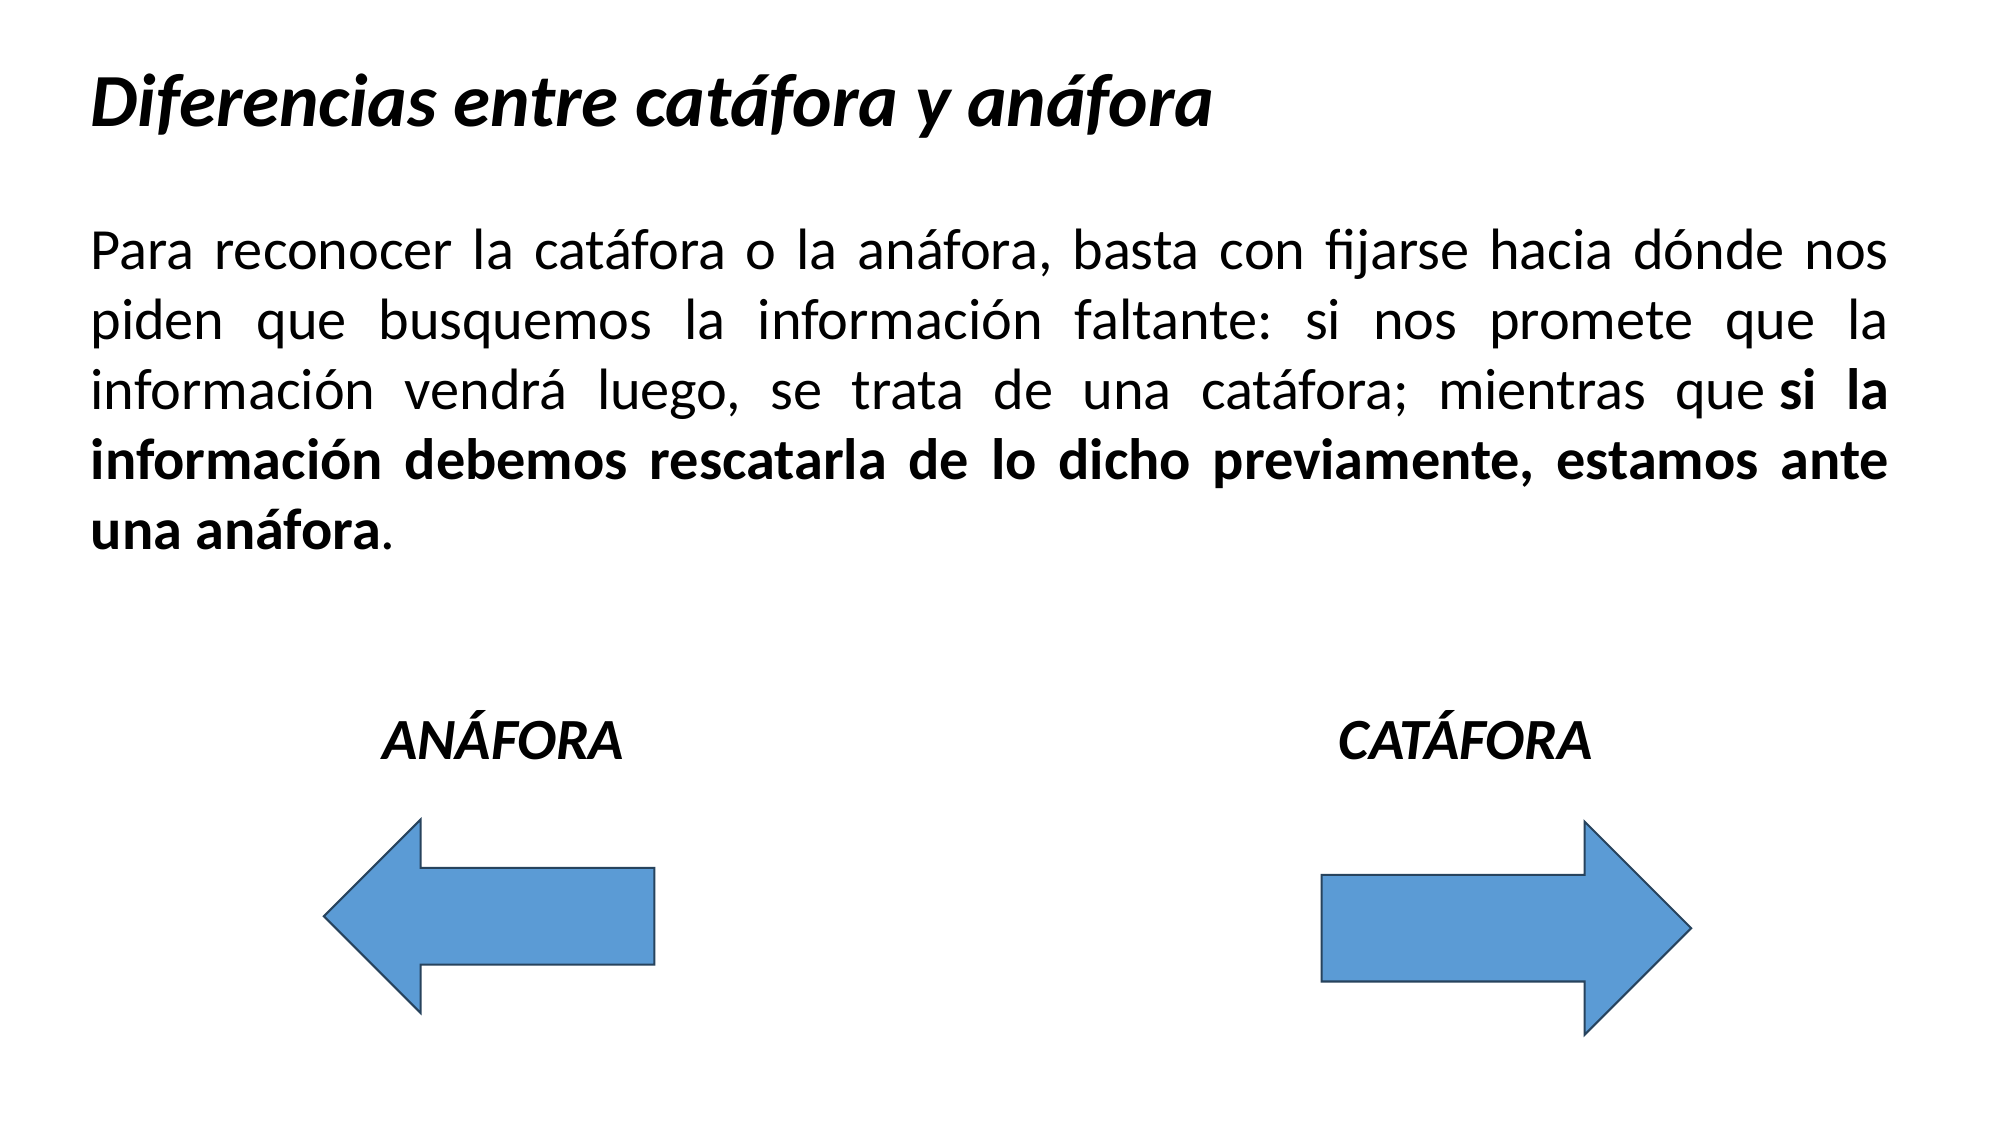

Diferencias entre catáfora y anáfora

Para reconocer la catáfora o la anáfora, basta con fijarse hacia dónde nos piden que busquemos la información faltante: si nos promete que la información vendrá luego, se trata de una catáfora; mientras que si la información debemos rescatarla de lo dicho previamente, estamos ante una anáfora.

                      ANÁFORA                                                      CATÁFORA